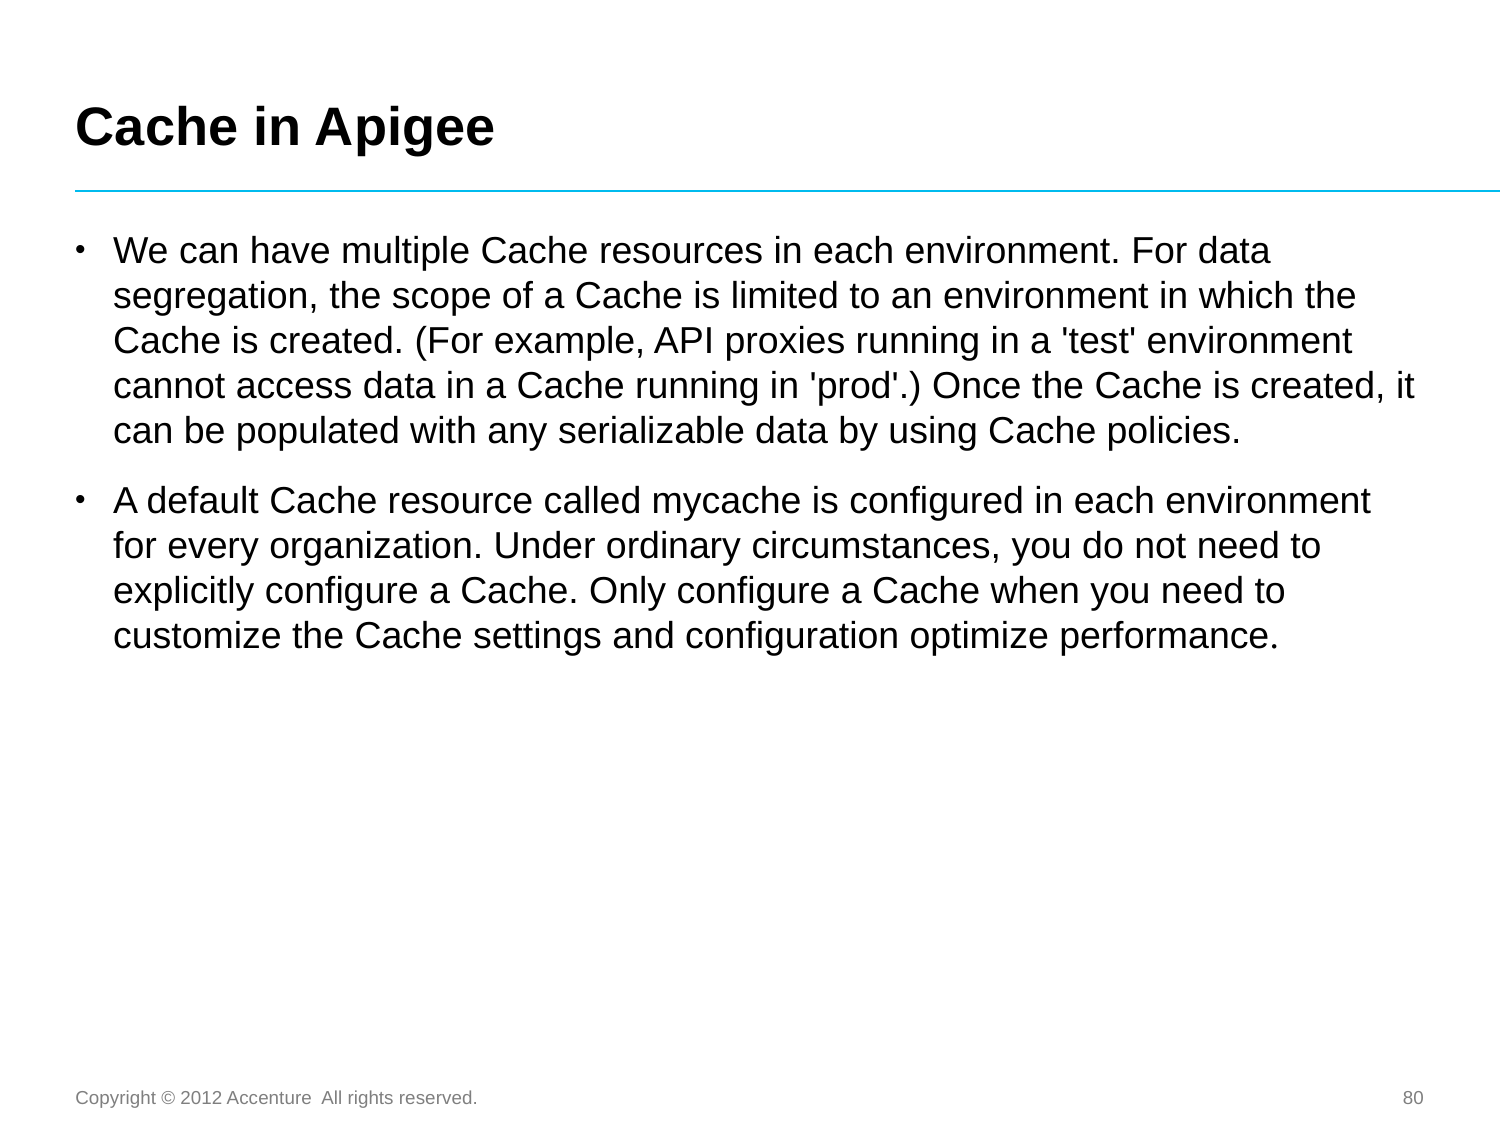

# Cache in Apigee
We can have multiple Cache resources in each environment. For data segregation, the scope of a Cache is limited to an environment in which the Cache is created. (For example, API proxies running in a 'test' environment cannot access data in a Cache running in 'prod'.) Once the Cache is created, it can be populated with any serializable data by using Cache policies.
A default Cache resource called mycache is configured in each environment for every organization. Under ordinary circumstances, you do not need to explicitly configure a Cache. Only configure a Cache when you need to customize the Cache settings and configuration optimize performance.